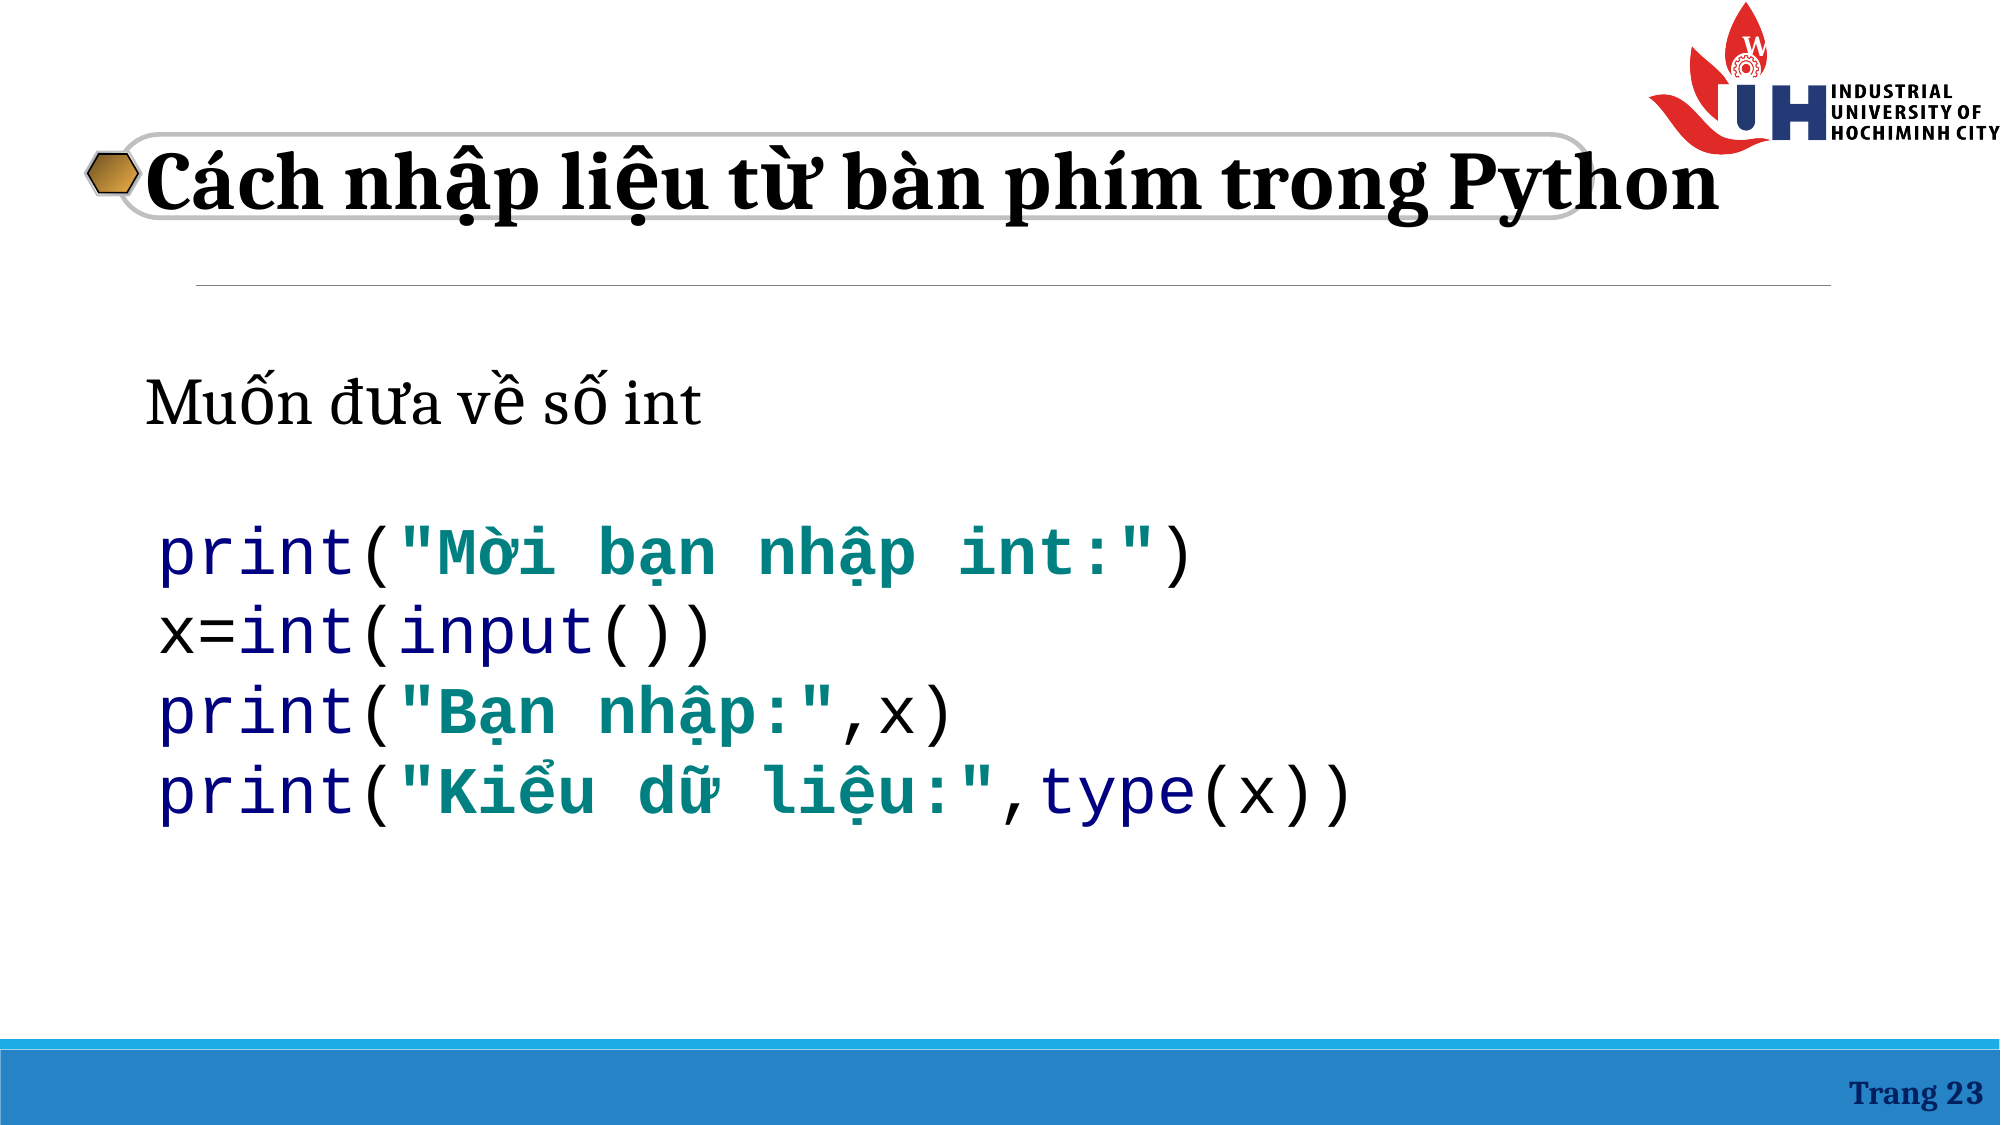

Cách nhập liệu từ bàn phím trong Python

Muốn đưa về số int
print("Mời bạn nhập int:")
x=int(input())
print("Bạn nhập:",x)
print("Kiểu dữ liệu:",type(x))
Trang 23